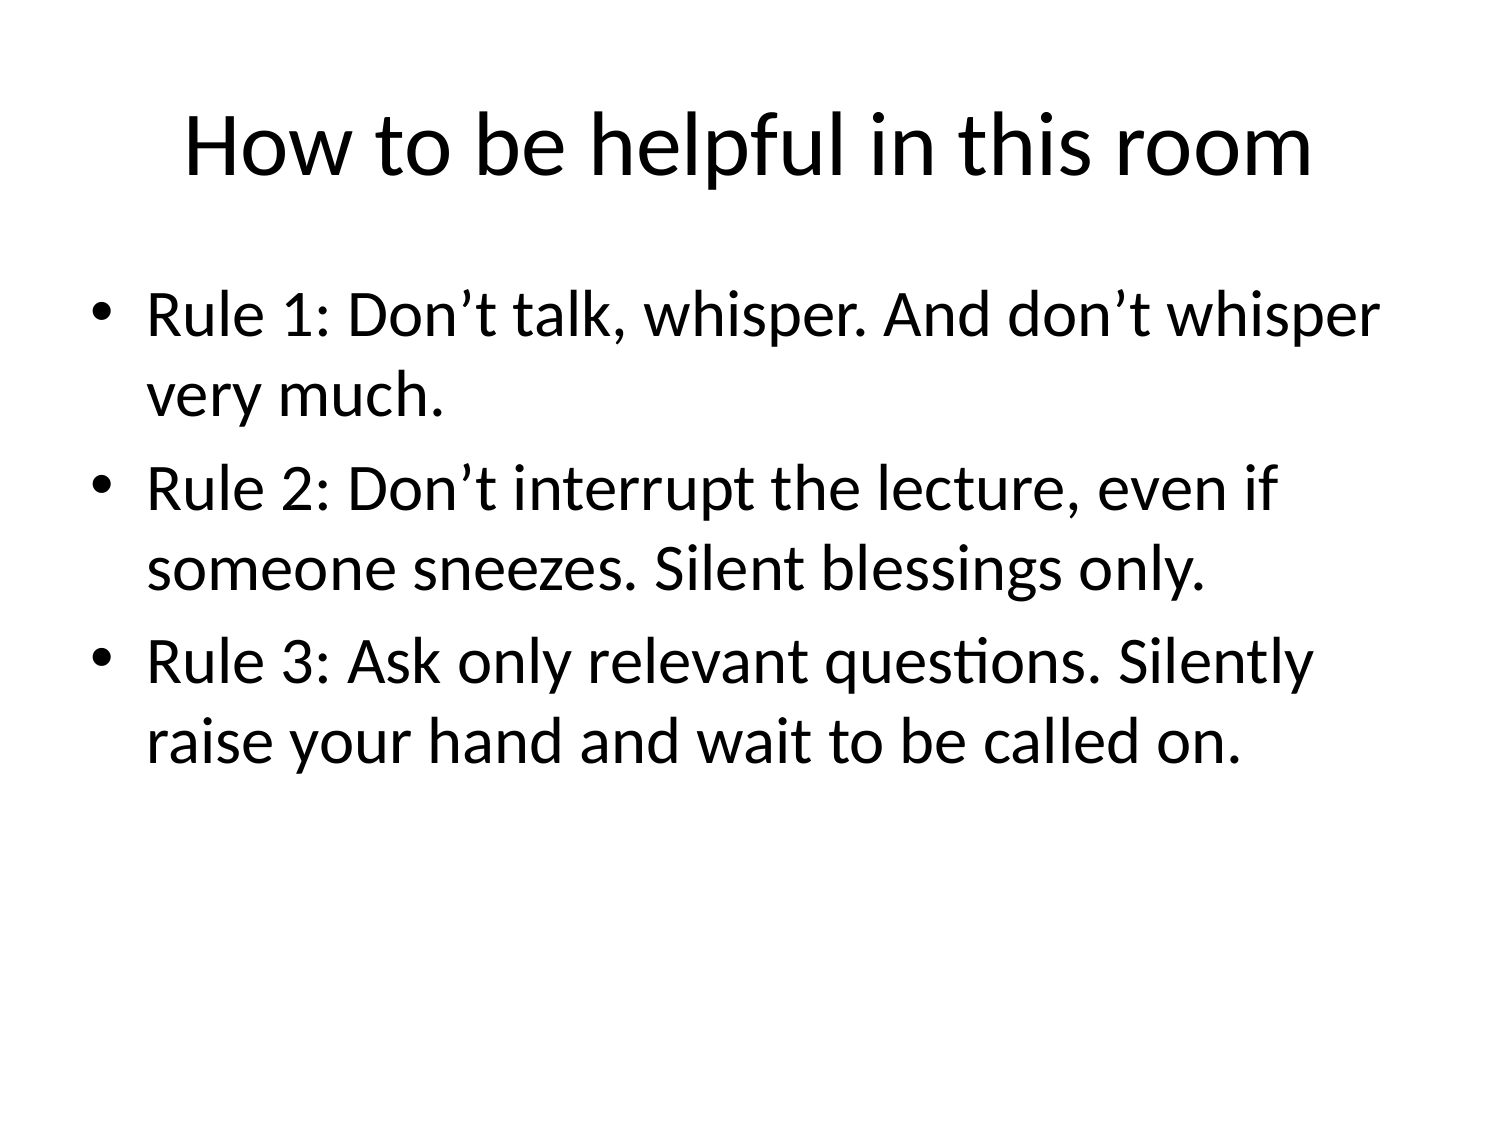

# How to be helpful in this room
Rule 1: Don’t talk, whisper. And don’t whisper very much.
Rule 2: Don’t interrupt the lecture, even if someone sneezes. Silent blessings only.
Rule 3: Ask only relevant questions. Silently raise your hand and wait to be called on.